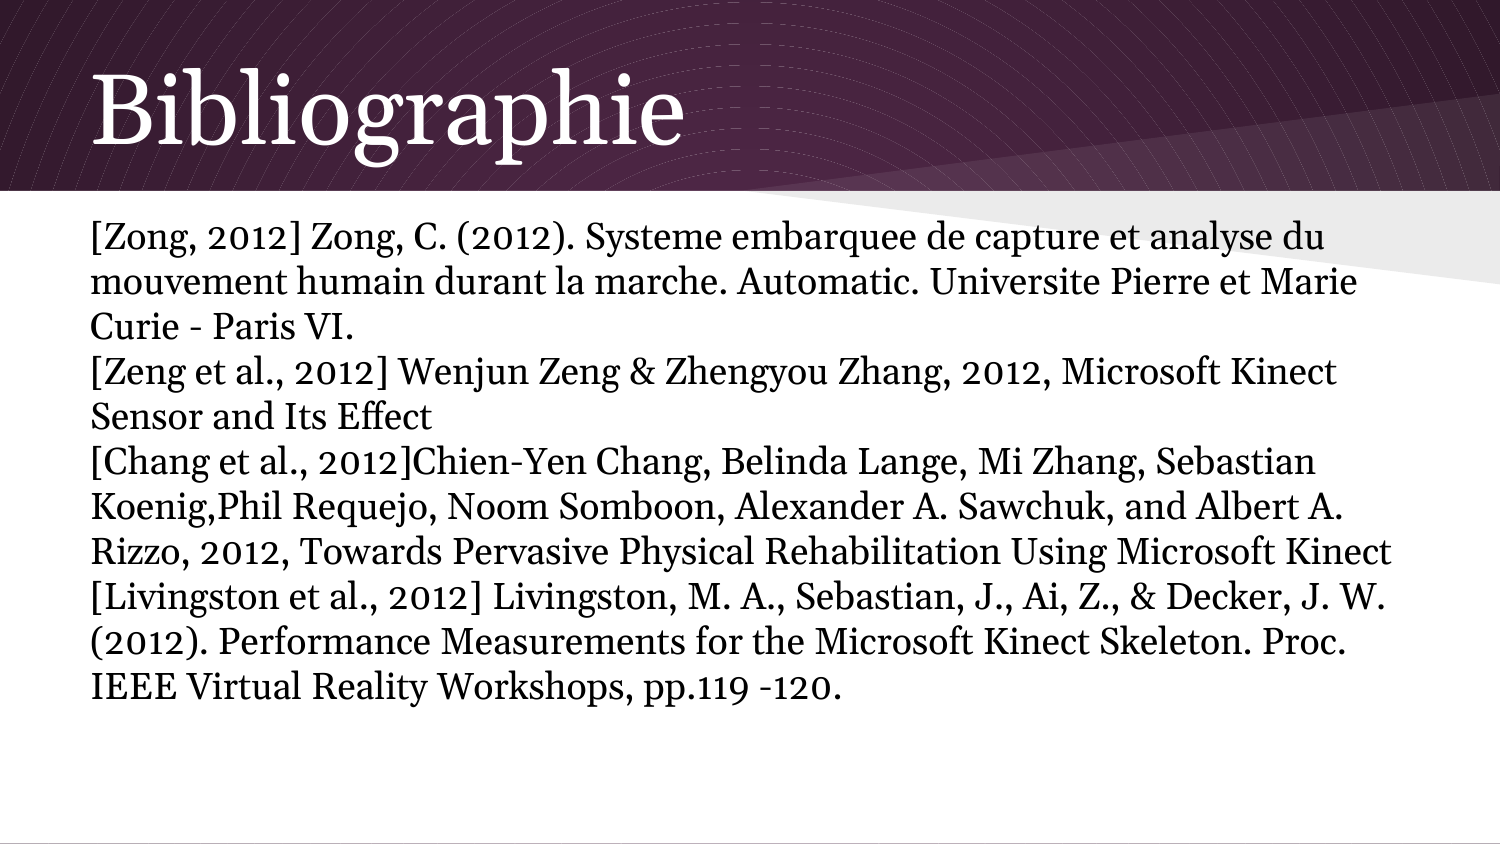

# Bibliographie
[Zong, 2012] Zong, C. (2012). Systeme embarquee de capture et analyse du mouvement humain durant la marche. Automatic. Universite Pierre et Marie Curie - Paris VI.
[Zeng et al., 2012] Wenjun Zeng & Zhengyou Zhang, 2012, Microsoft Kinect Sensor and Its Effect
[Chang et al., 2012]Chien-Yen Chang, Belinda Lange, Mi Zhang, Sebastian Koenig,Phil Requejo, Noom Somboon, Alexander A. Sawchuk, and Albert A. Rizzo, 2012, Towards Pervasive Physical Rehabilitation Using Microsoft Kinect
[Livingston et al., 2012] Livingston, M. A., Sebastian, J., Ai, Z., & Decker, J. W. (2012). Performance Measurements for the Microsoft Kinect Skeleton. Proc. IEEE Virtual Reality Workshops, pp.119 -120.